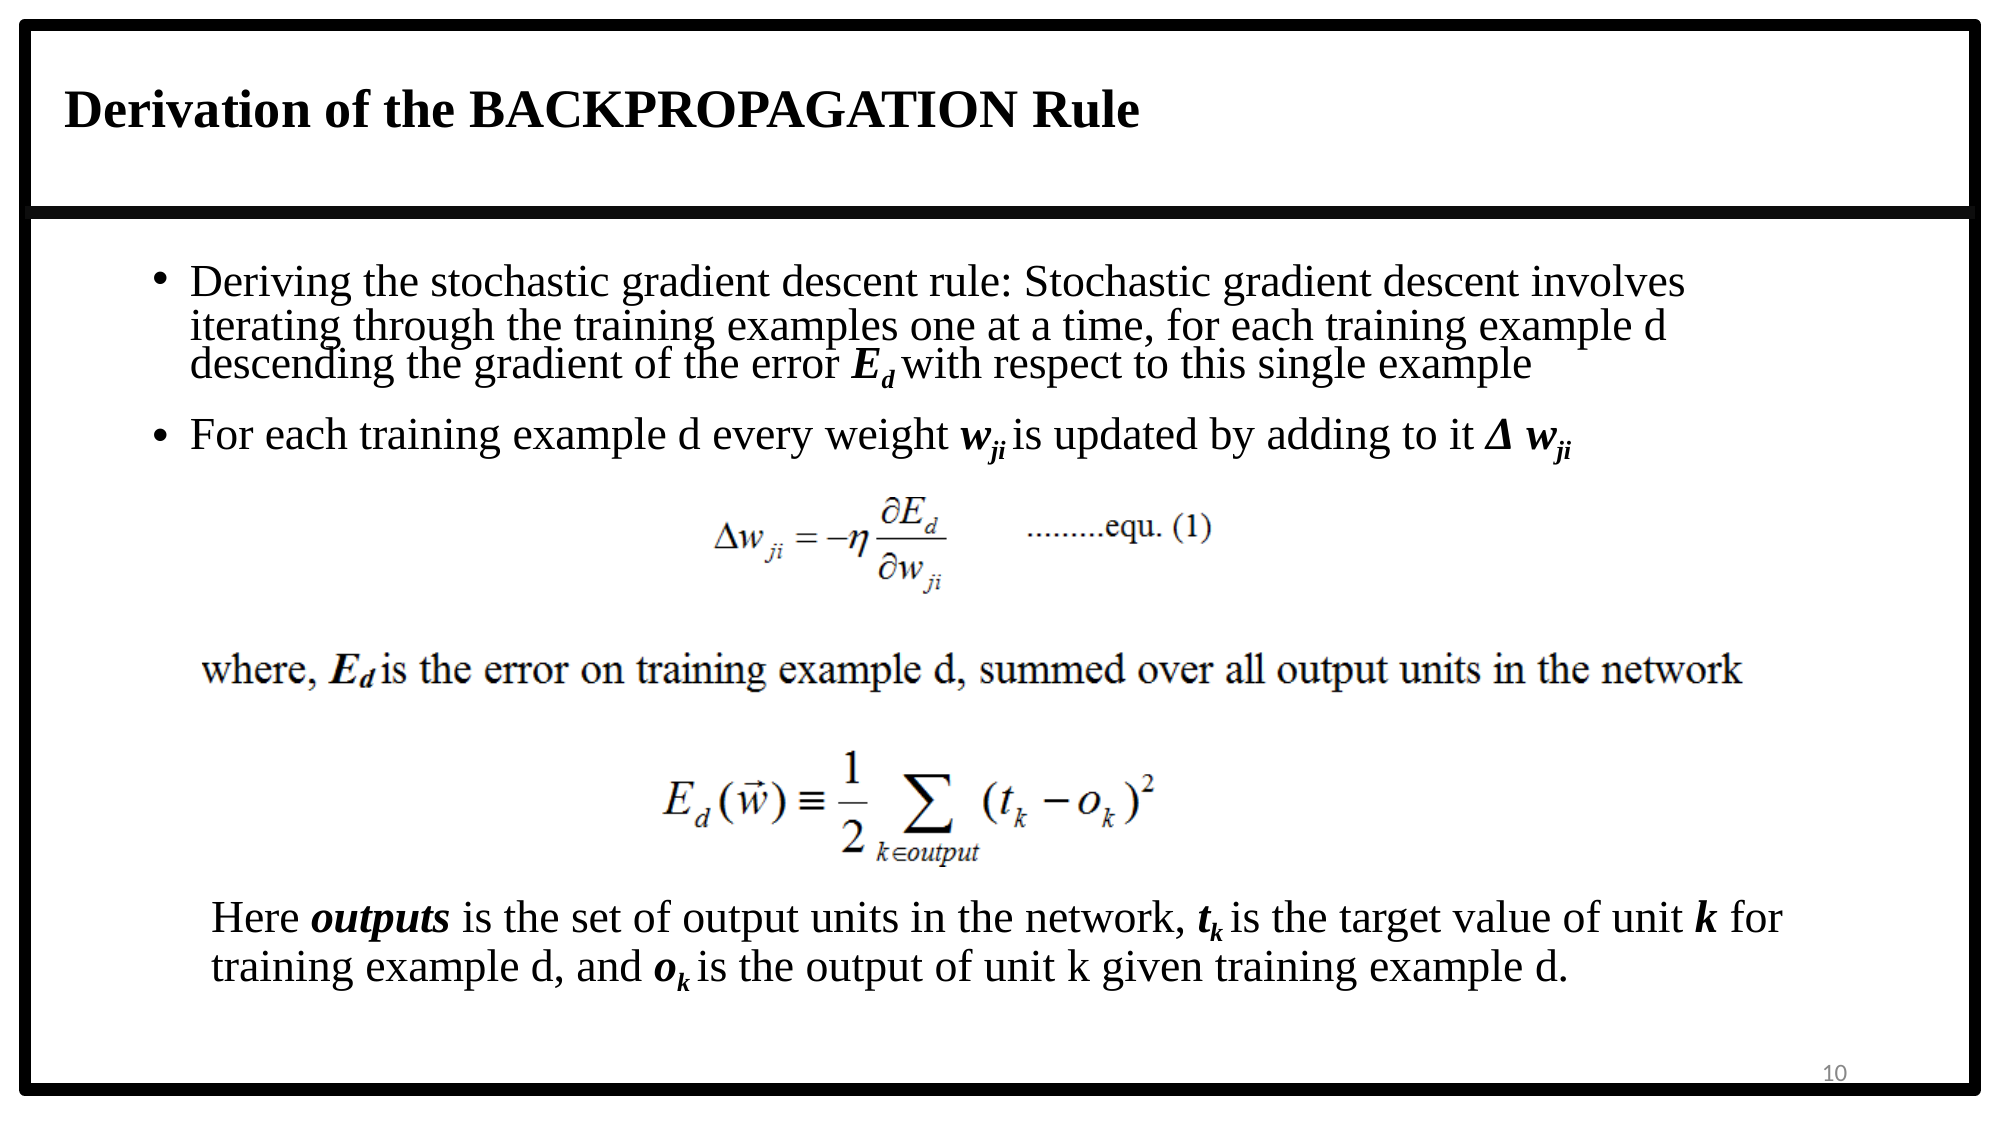

# Derivation of the BACKPROPAGATION Rule
Deriving the stochastic gradient descent rule: Stochastic gradient descent involves  iterating through the training examples one at a time, for each training example d  descending the gradient of the error Ed with respect to this single example
For each training example d every weight wji is updated by adding to it Δ wji

Here outputs is the set of output units in the network, tk is the target value of unit k for
training example d, and ok is the output of unit k given training example d.
10